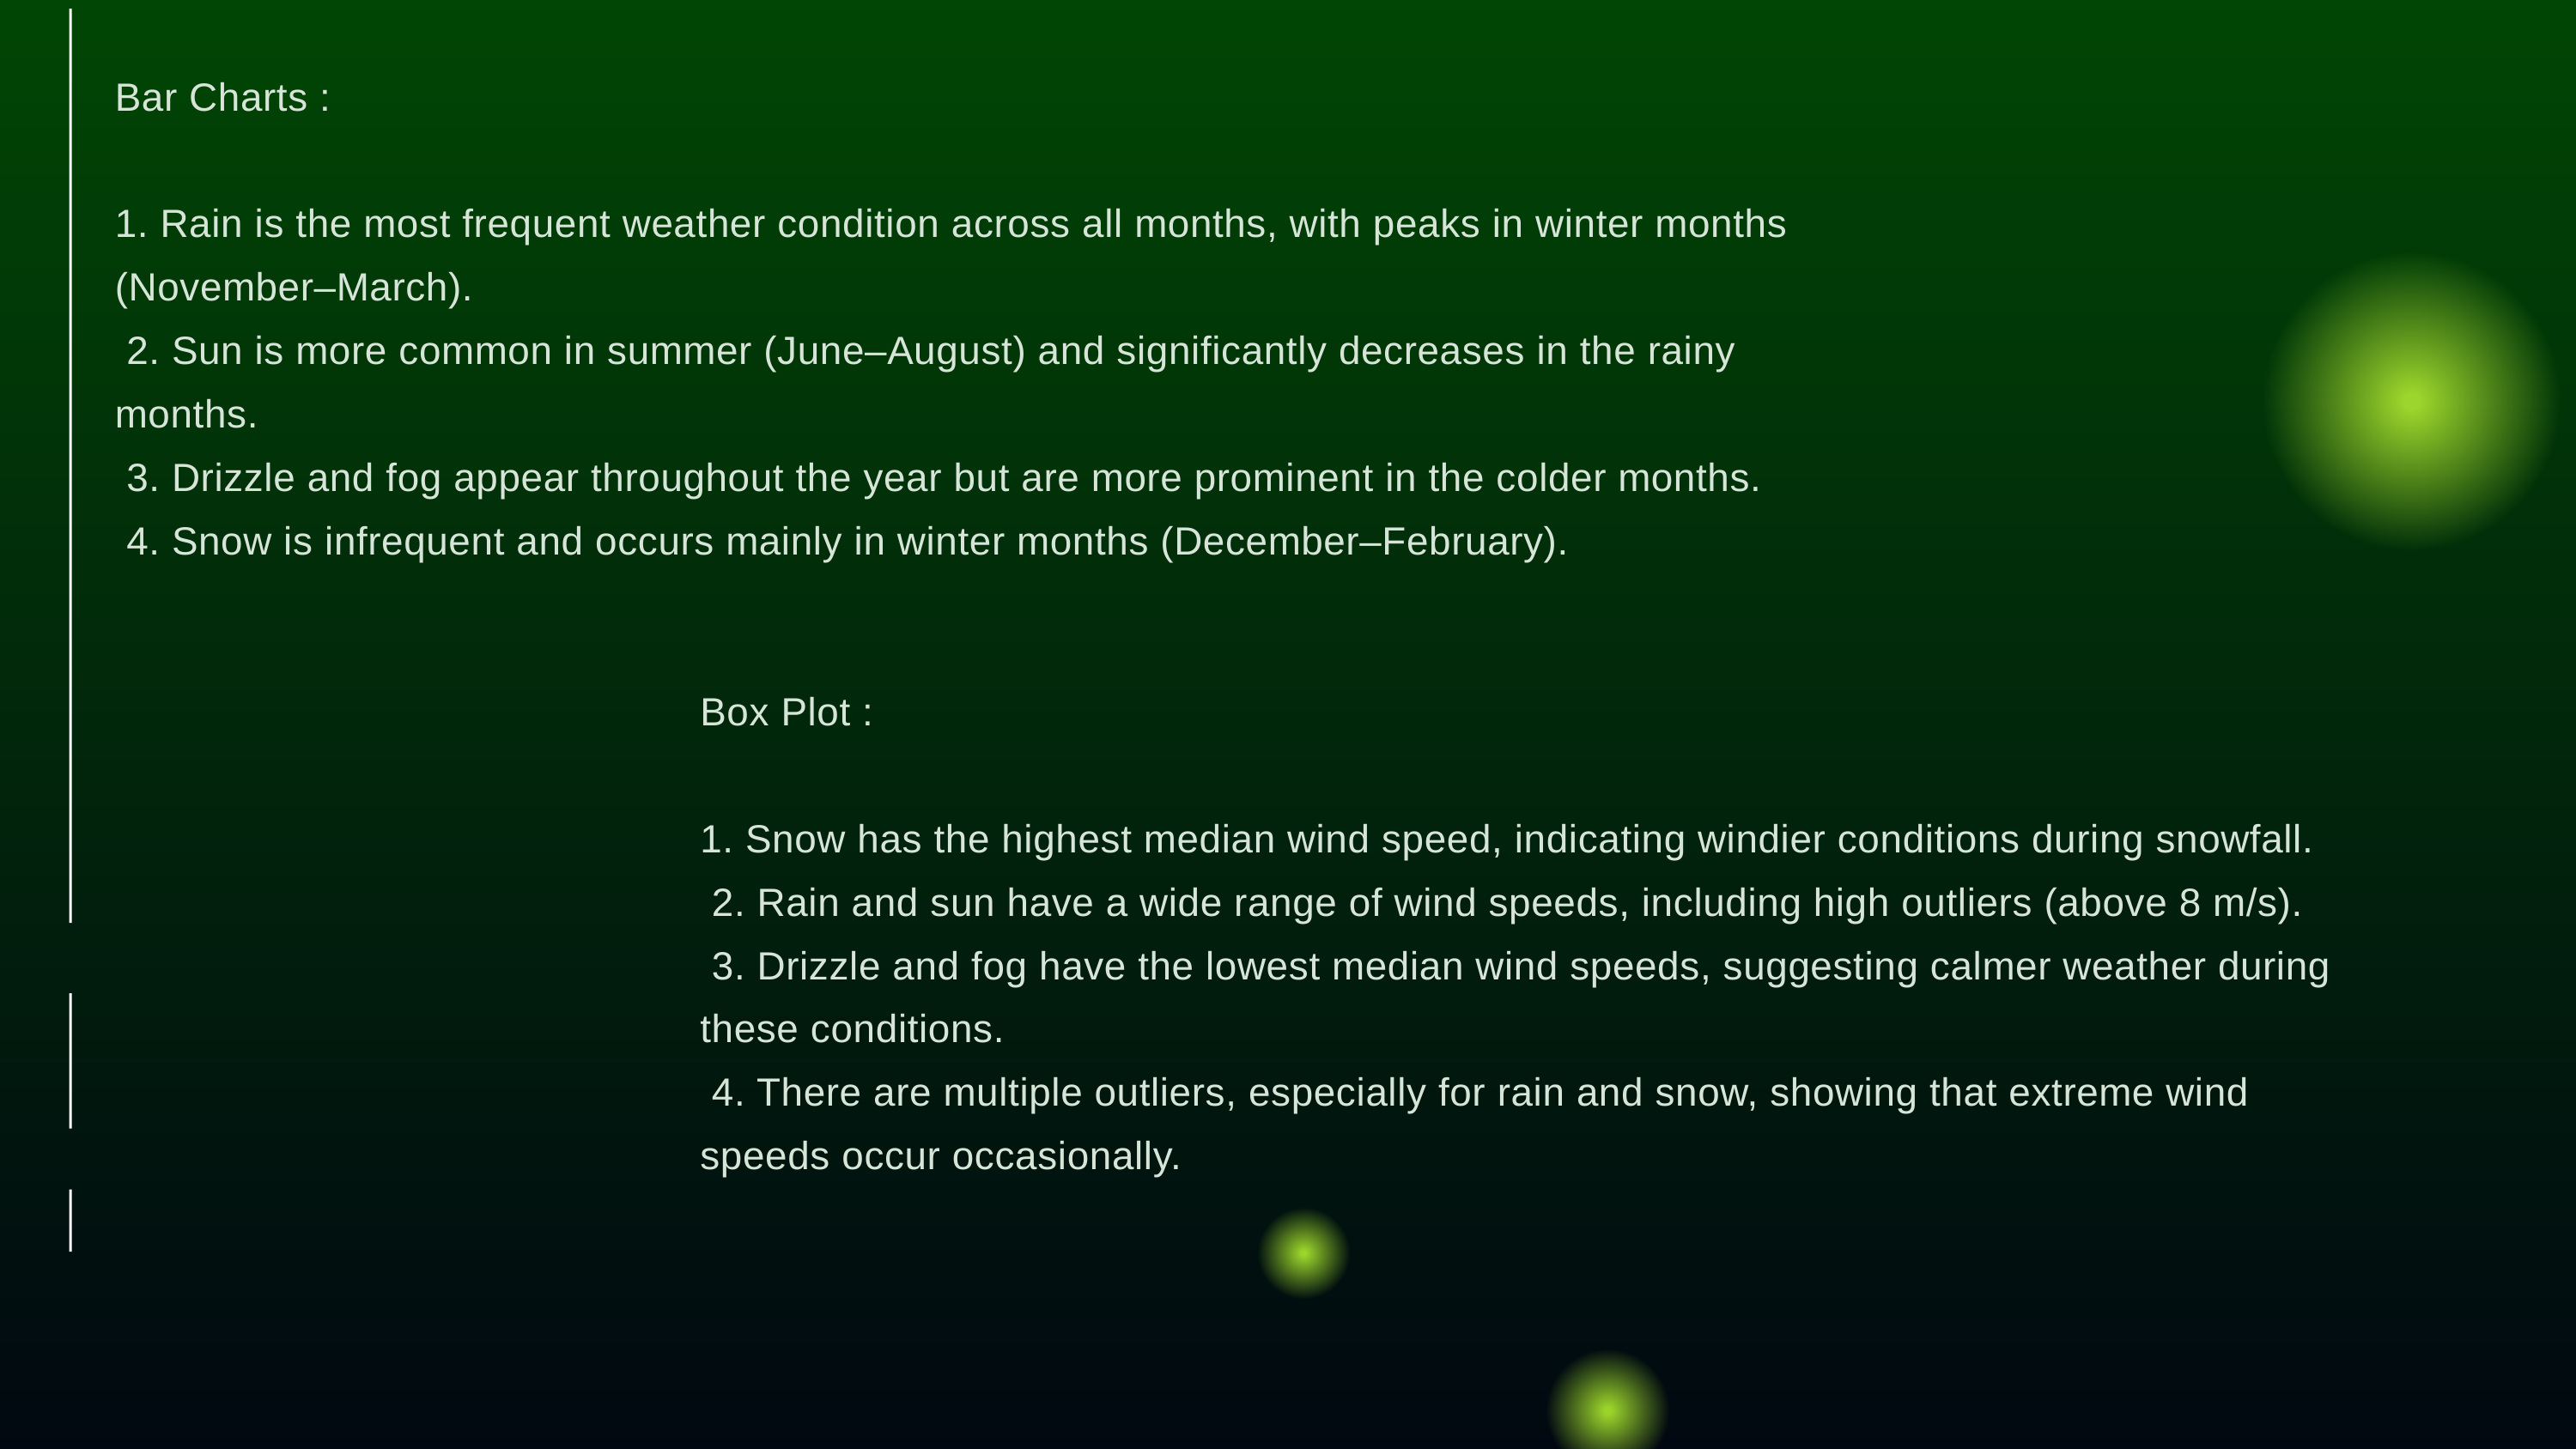

Bar Charts :

1. Rain is the most frequent weather condition across all months, with peaks in winter months (November–March).
 2. Sun is more common in summer (June–August) and significantly decreases in the rainy months.
 3. Drizzle and fog appear throughout the year but are more prominent in the colder months.
 4. Snow is infrequent and occurs mainly in winter months (December–February).

Box Plot :

1. Snow has the highest median wind speed, indicating windier conditions during snowfall.
 2. Rain and sun have a wide range of wind speeds, including high outliers (above 8 m/s).
 3. Drizzle and fog have the lowest median wind speeds, suggesting calmer weather during these conditions.
 4. There are multiple outliers, especially for rain and snow, showing that extreme wind speeds occur occasionally.